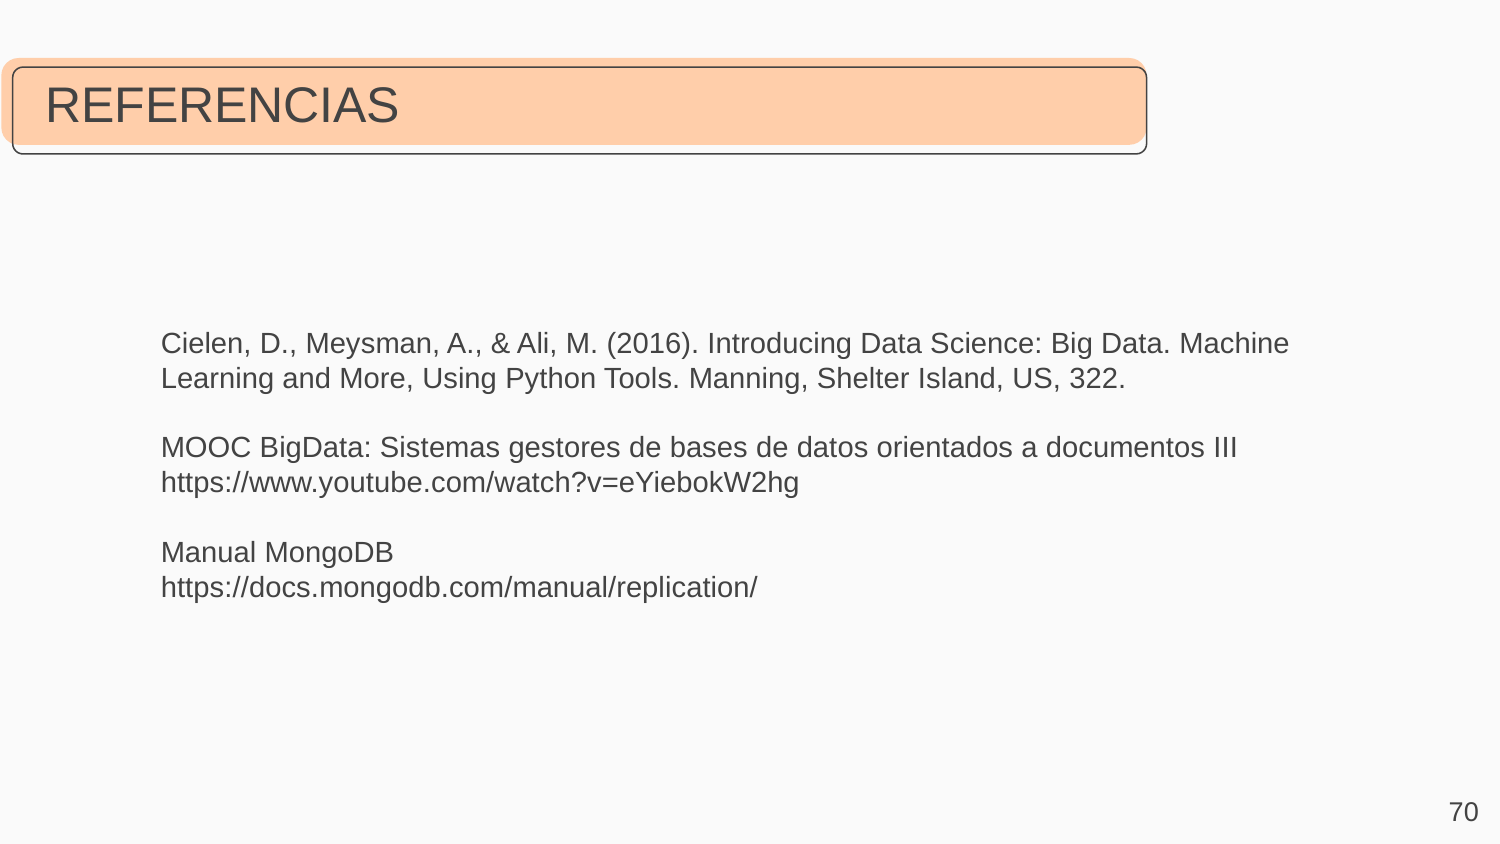

# REFERENCIAS
Cielen, D., Meysman, A., & Ali, M. (2016). Introducing Data Science: Big Data. Machine Learning and More, Using Python Tools. Manning, Shelter Island, US, 322.

MOOC BigData: Sistemas gestores de bases de datos orientados a documentos III
https://www.youtube.com/watch?v=eYiebokW2hg

Manual MongoDB
https://docs.mongodb.com/manual/replication/

70